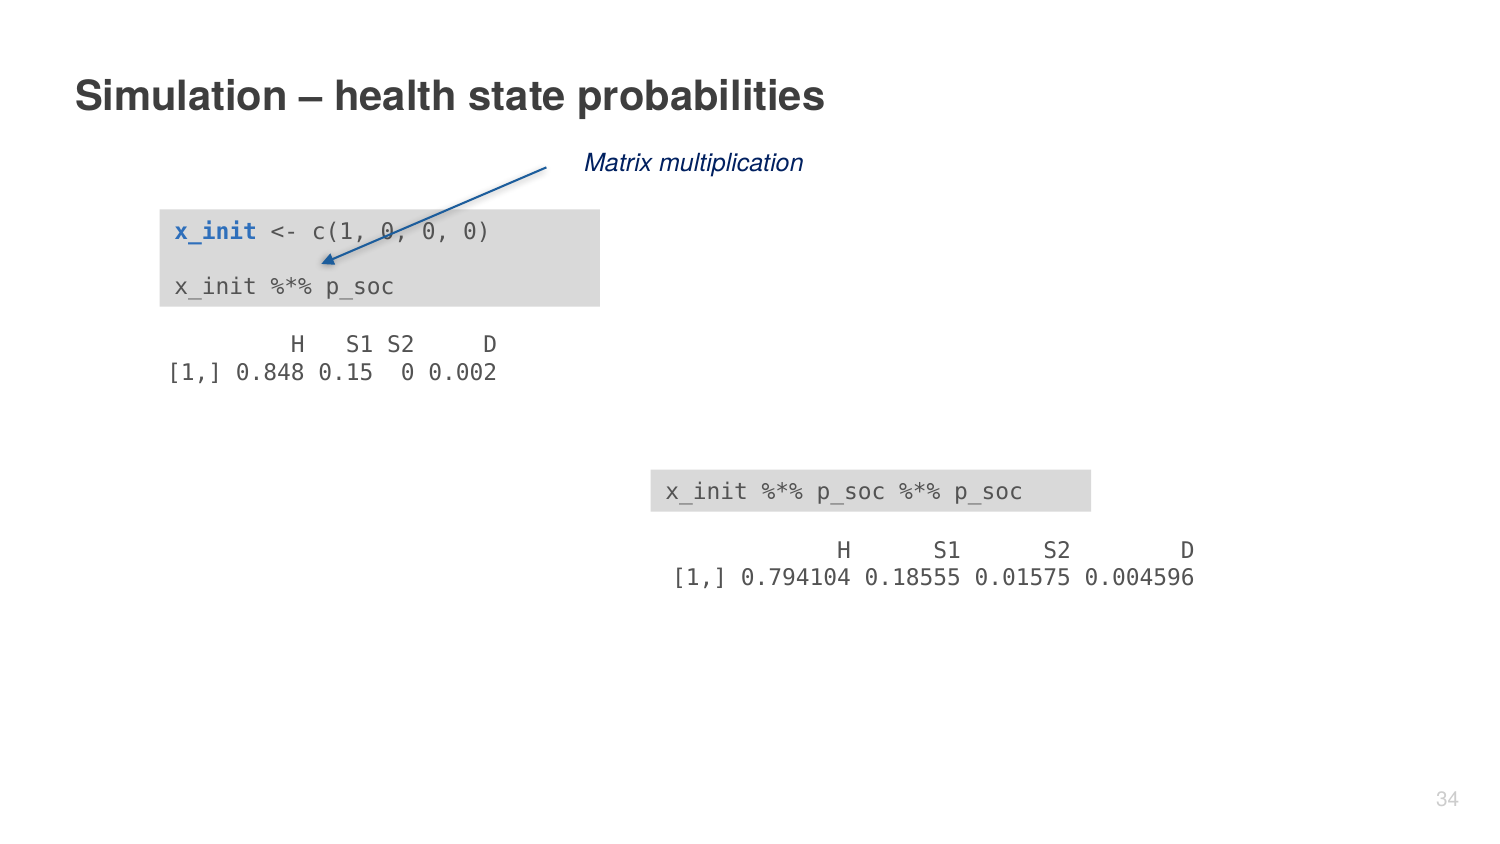

# Simulation – health state probabilities
Matrix multiplication
x_init <- c(1, 0, 0, 0)

x_init %*% p_soc
         H   S1 S2     D
[1,] 0.848 0.15  0 0.002
x_init %*% p_soc %*% p_soc
             H      S1      S2        D
 [1,] 0.794104 0.18555 0.01575 0.004596
34